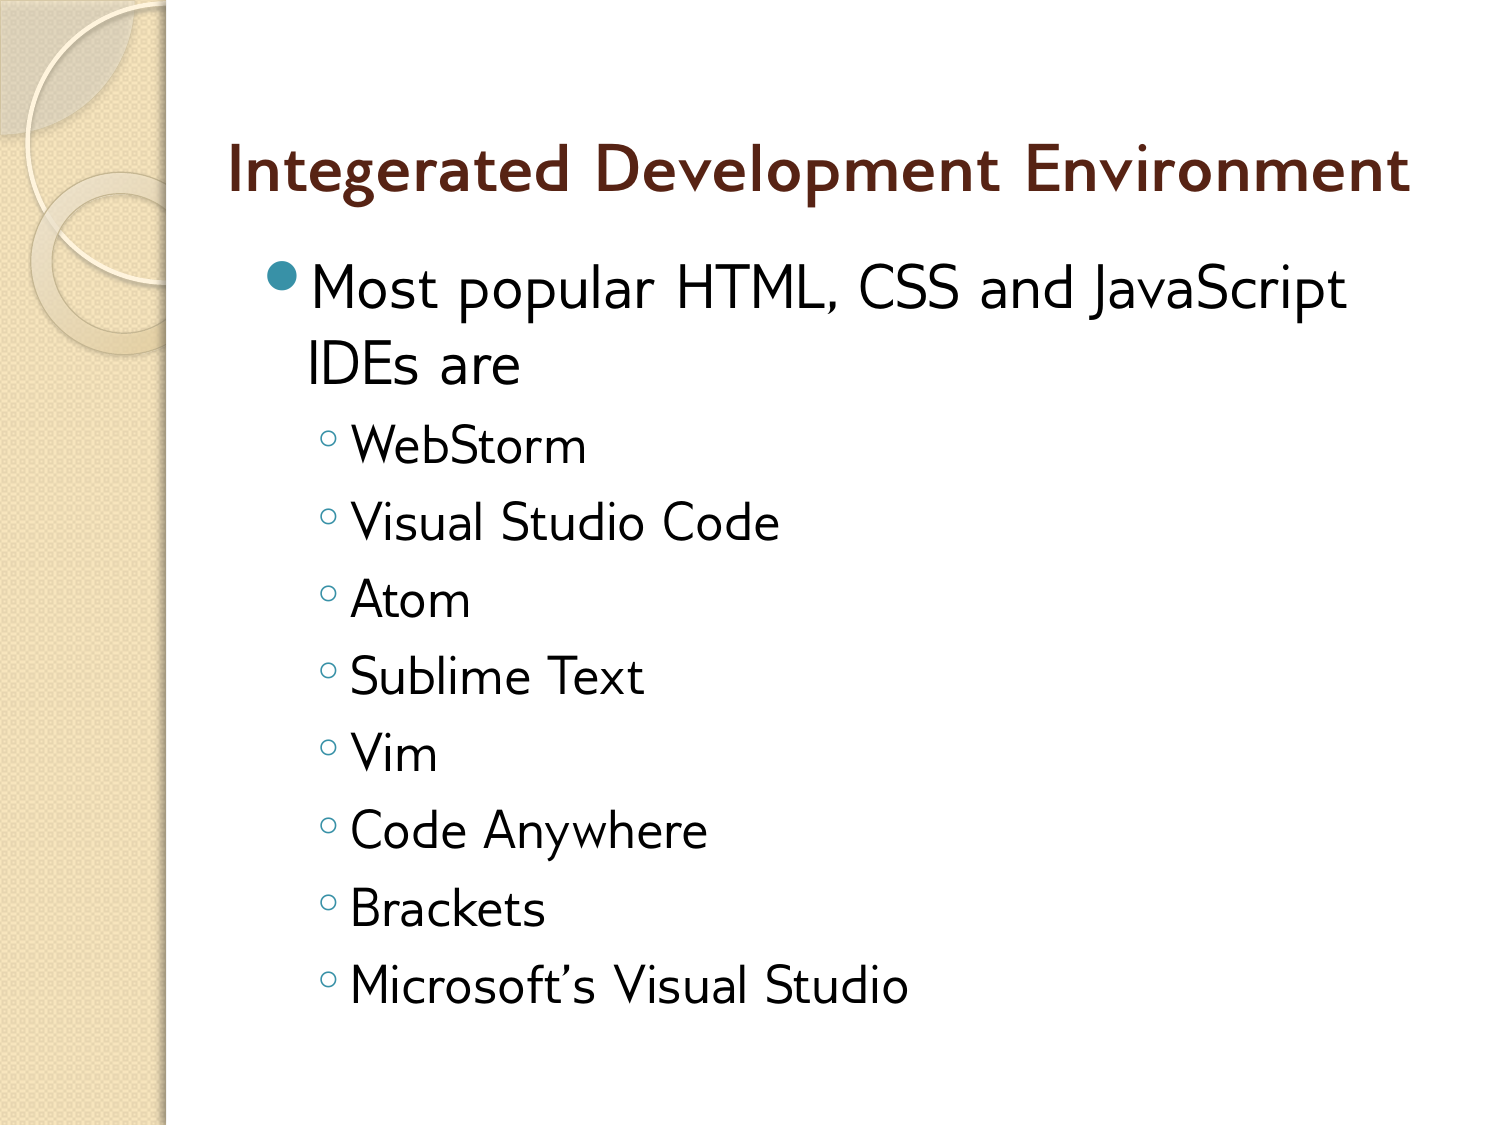

# Integerated Development Environment
Most popular HTML, CSS and JavaScript IDEs are
WebStorm
Visual Studio Code
Atom
Sublime Text
Vim
Code Anywhere
Brackets
Microsoft’s Visual Studio